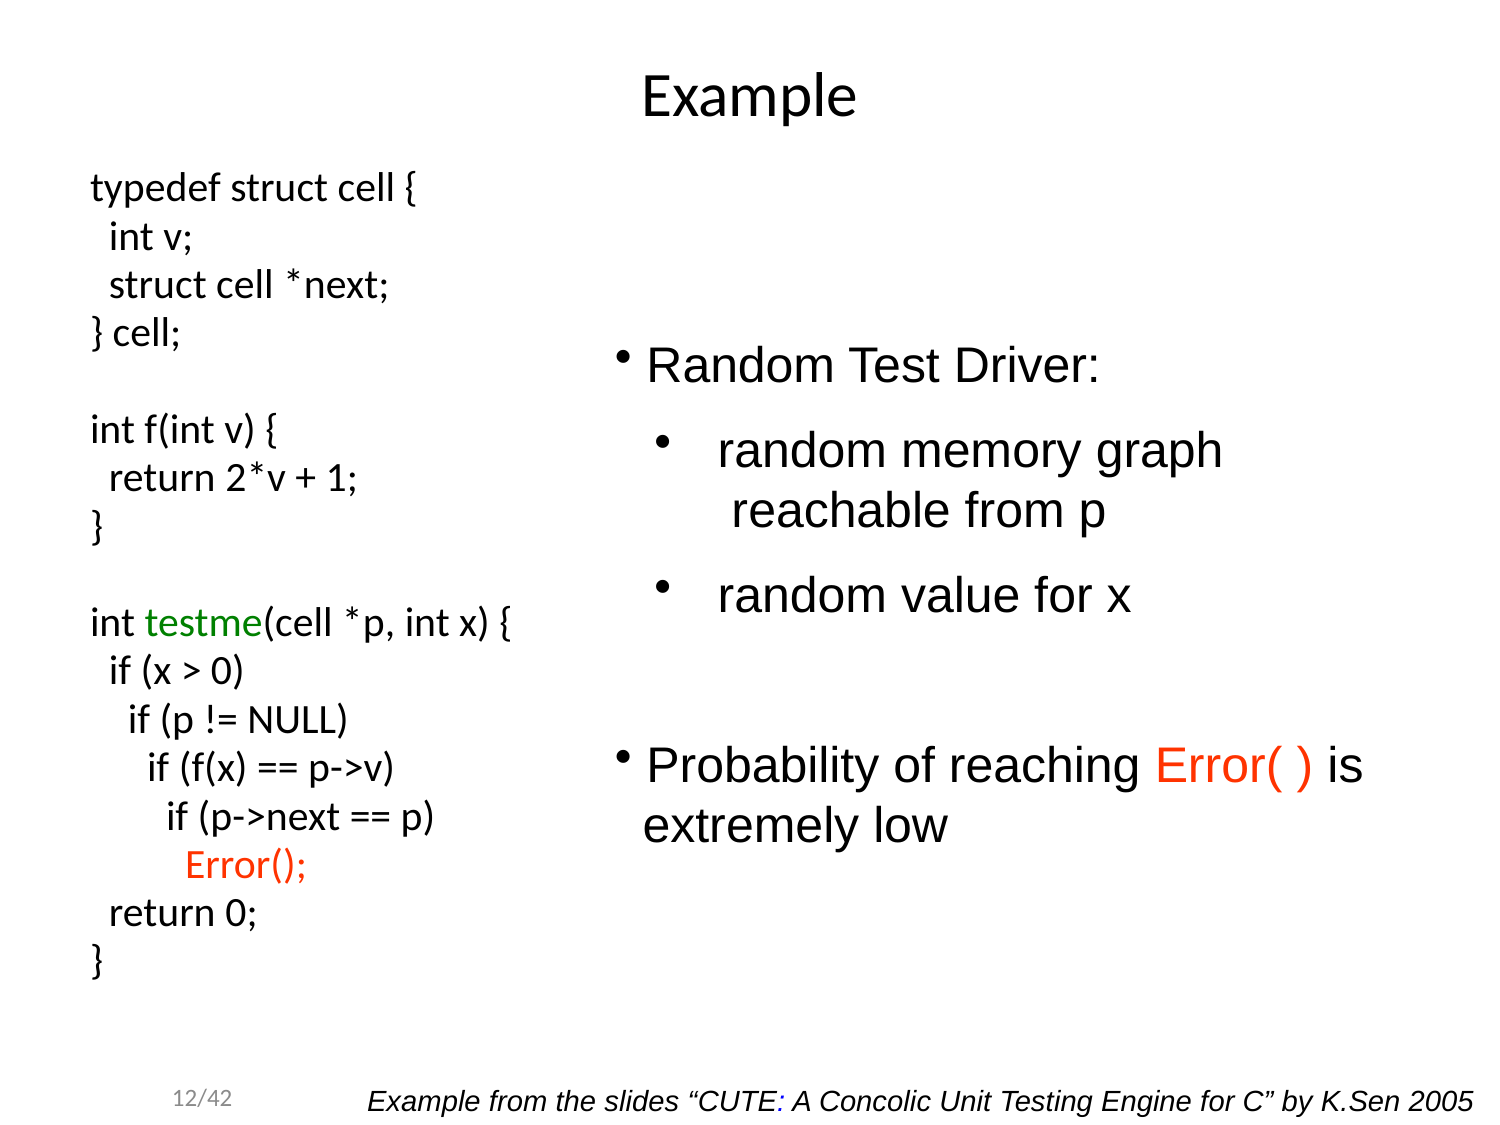

# Example
typedef struct cell {
  int v;
  struct cell *next;
} cell;

int f(int v) {
  return 2*v + 1;
}

int testme(cell *p, int x) {
  if (x > 0)
    if (p != NULL)
      if (f(x) == p->v)
        if (p->next == p)
          Error();
  return 0;
}

 Random Test Driver:
  random memory graph
   reachable from p
  random value for x

 Probability of reaching Error( ) is
  extremely low
Example from the slides “CUTE: A Concolic Unit Testing Engine for C” by K.Sen 2005